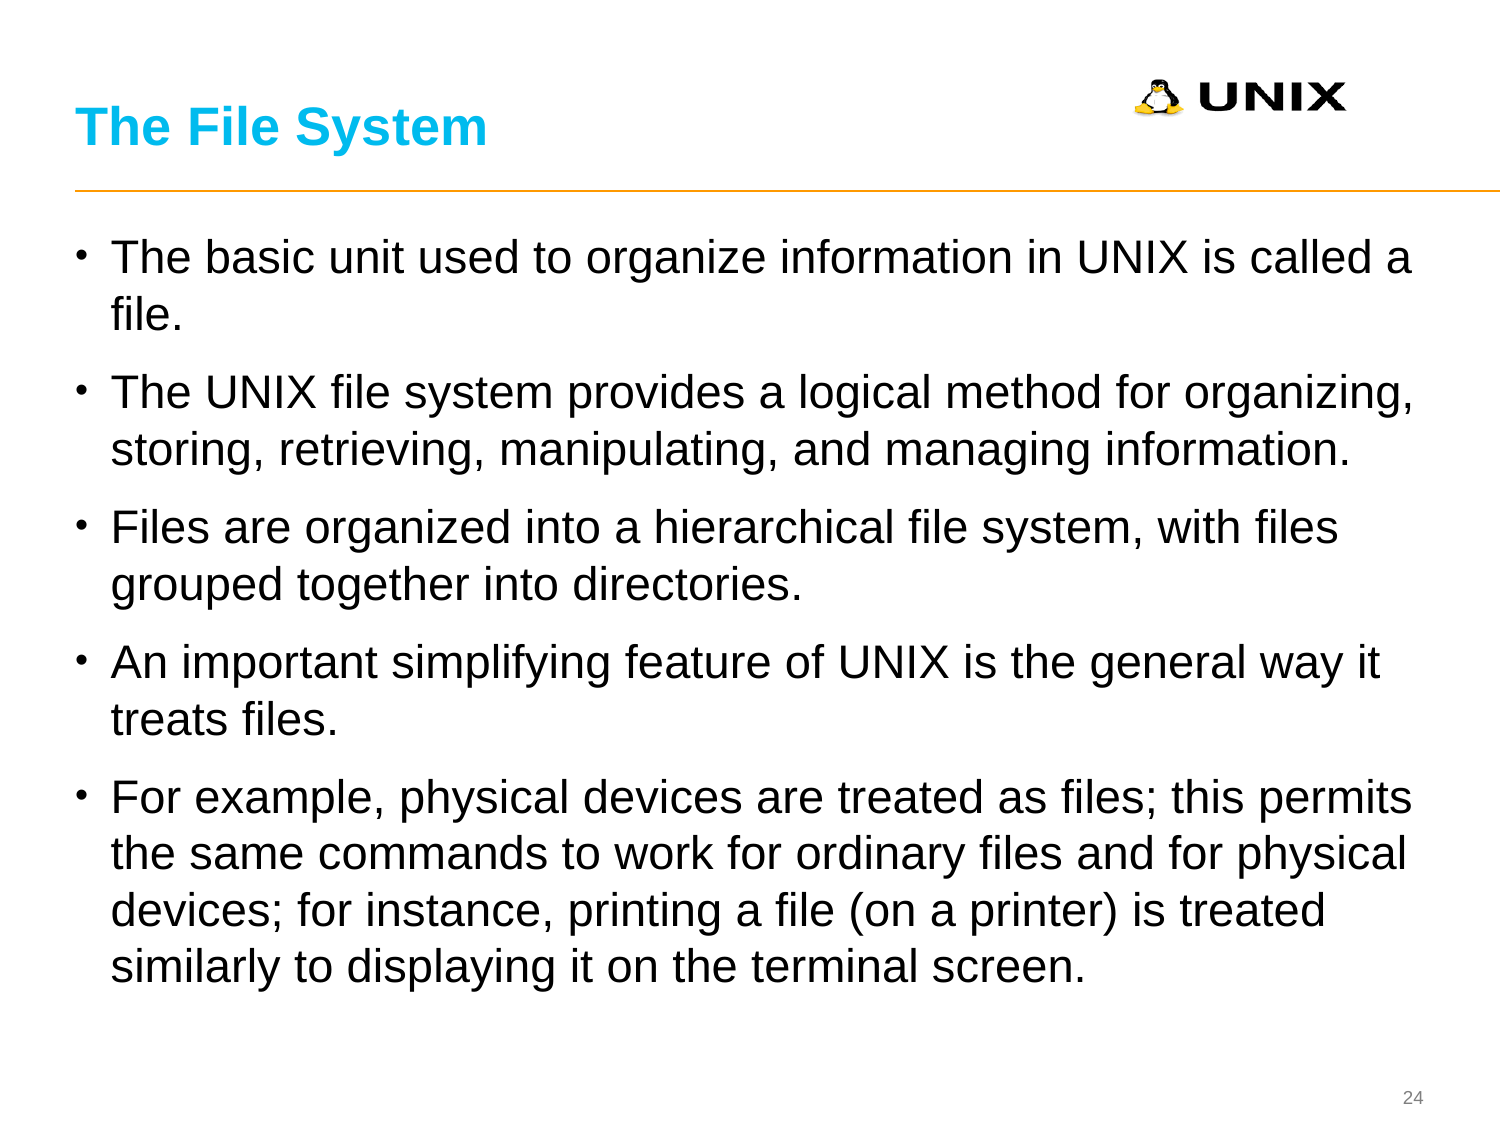

# The File System
The basic unit used to organize information in UNIX is called a file.
The UNIX file system provides a logical method for organizing, storing, retrieving, manipulating, and managing information.
Files are organized into a hierarchical file system, with files grouped together into directories.
An important simplifying feature of UNIX is the general way it treats files.
For example, physical devices are treated as files; this permits the same commands to work for ordinary files and for physical devices; for instance, printing a file (on a printer) is treated similarly to displaying it on the terminal screen.